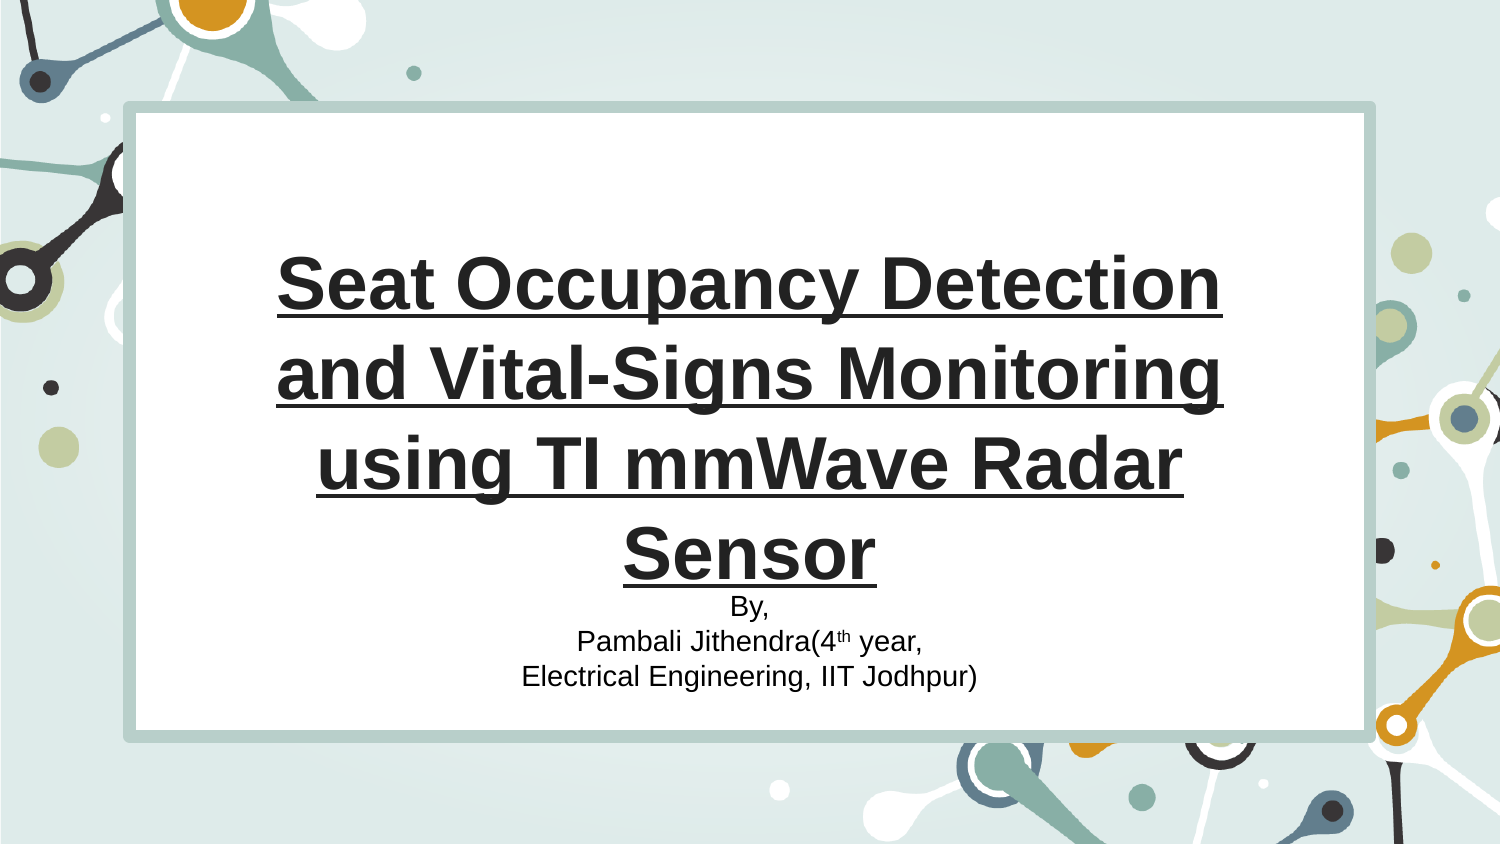

Seat Occupancy Detection and Vital-Signs Monitoring
using TI mmWave Radar Sensor
By,
Pambali Jithendra(4th year, Electrical Engineering, IIT Jodhpur)